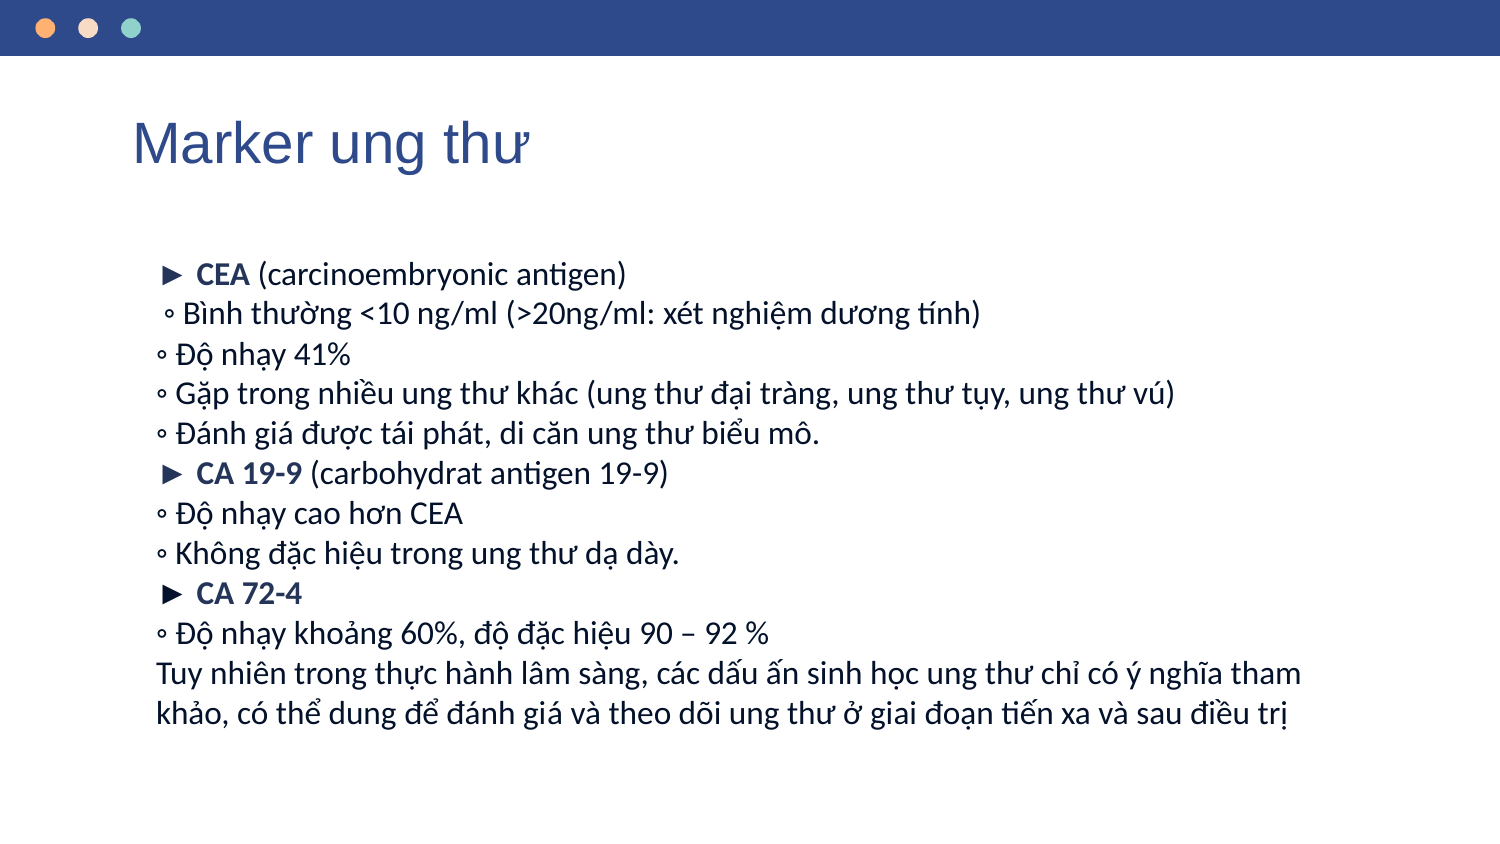

# Marker ung thư
► CEA (carcinoembryonic antigen)
 ◦ Bình thường <10 ng/ml (>20ng/ml: xét nghiệm dương tính)
◦ Độ nhạy 41%
◦ Gặp trong nhiều ung thư khác (ung thư đại tràng, ung thư tụy, ung thư vú)
◦ Đánh giá được tái phát, di căn ung thư biểu mô.
► CA 19-9 (carbohydrat antigen 19-9)
◦ Độ nhạy cao hơn CEA
◦ Không đặc hiệu trong ung thư dạ dày.
► CA 72-4
◦ Độ nhạy khoảng 60%, độ đặc hiệu 90 – 92 %
Tuy nhiên trong thực hành lâm sàng, các dấu ấn sinh học ung thư chỉ có ý nghĩa tham khảo, có thể dung để đánh giá và theo dõi ung thư ở giai đoạn tiến xa và sau điều trị